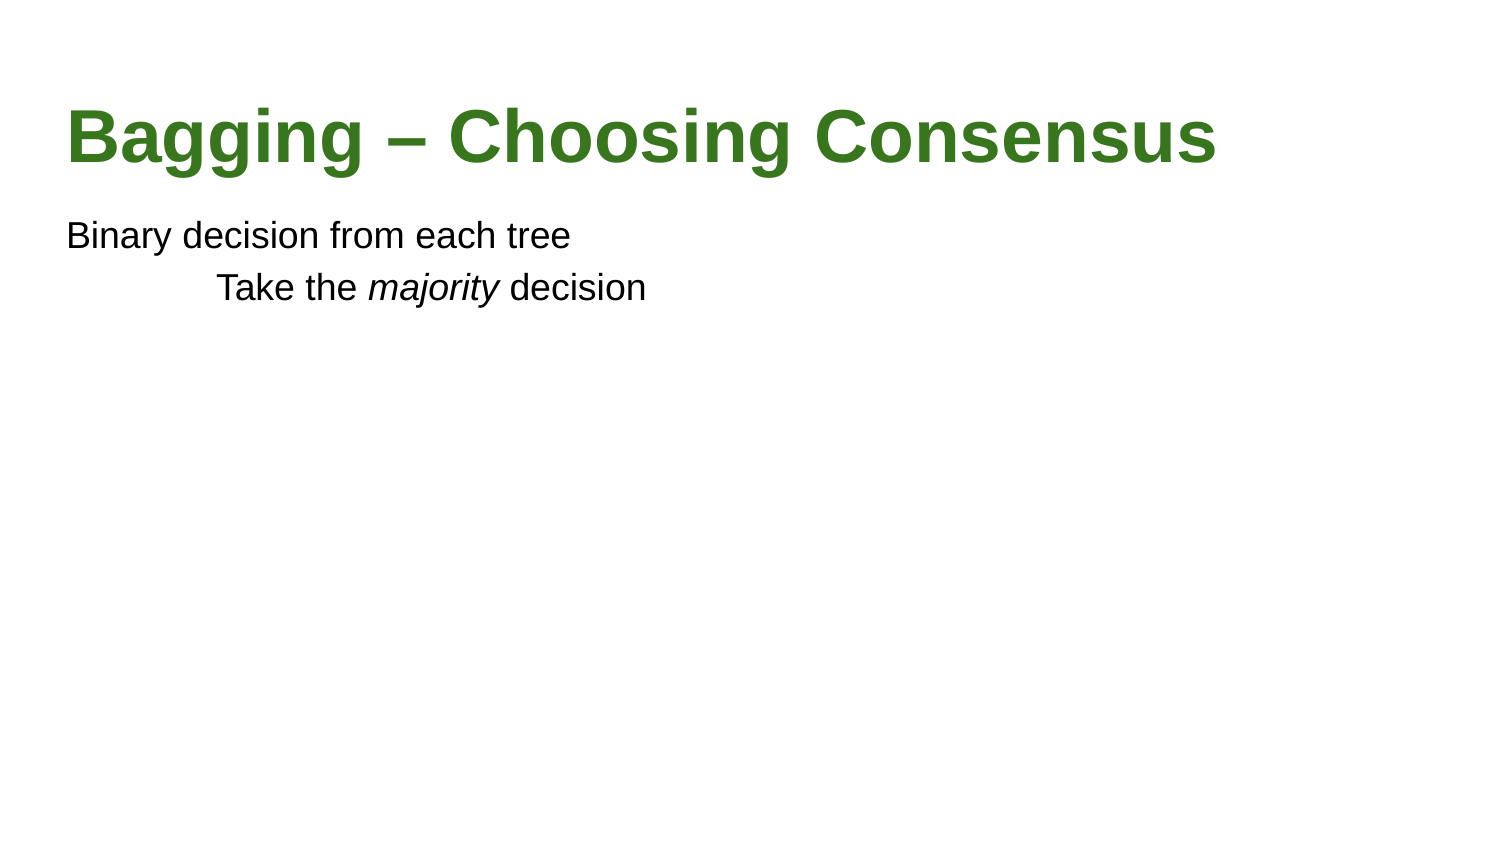

# Bagging – Choosing Consensus
Binary decision from each tree
	Take the majority decision